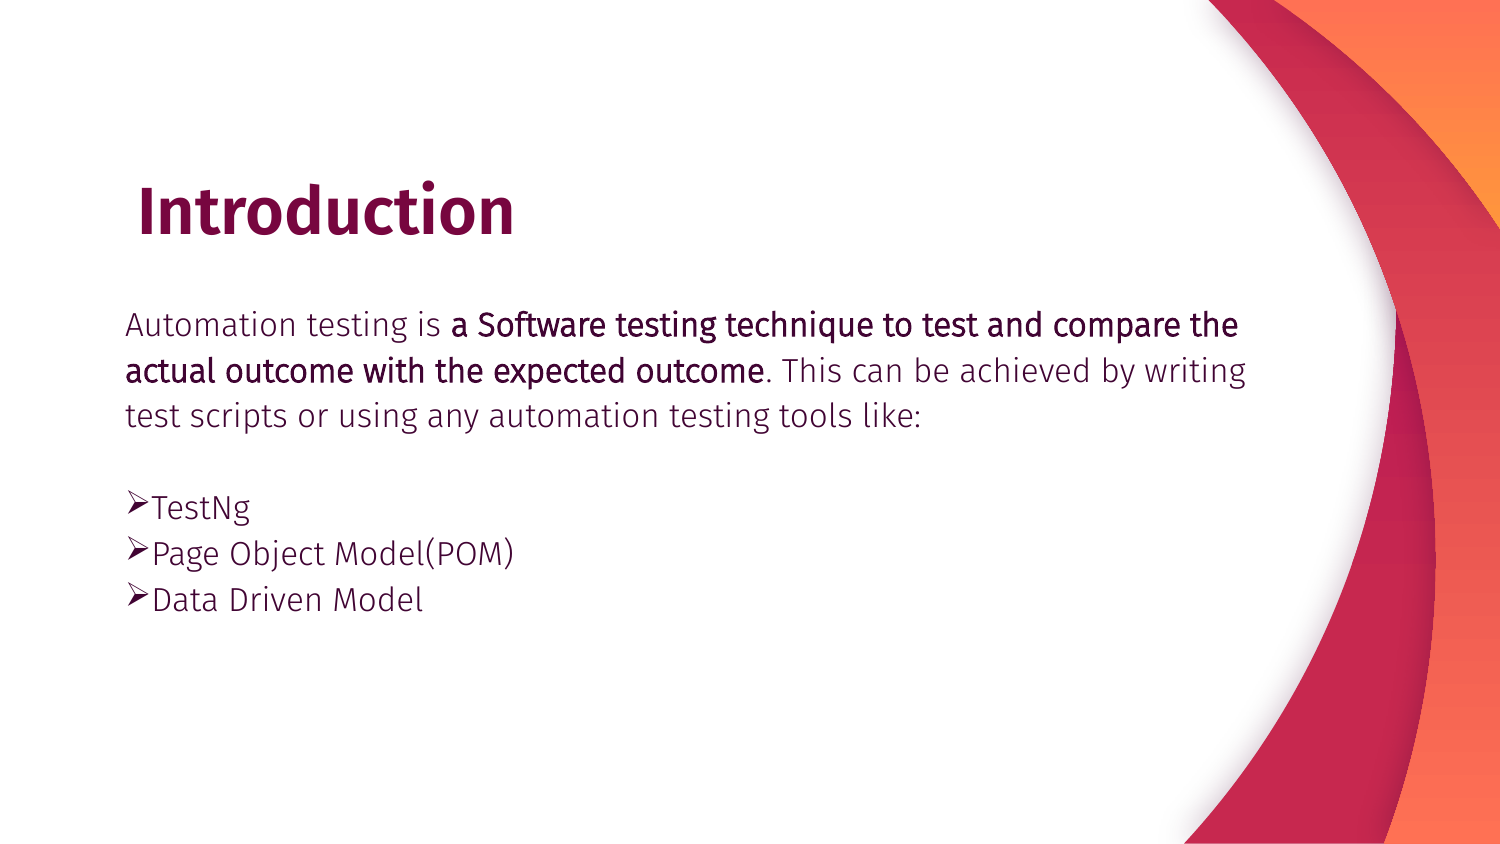

# Introduction
Automation testing is a Software testing technique to test and compare the actual outcome with the expected outcome. This can be achieved by writing test scripts or using any automation testing tools like:

TestNg
Page Object Model(POM)
Data Driven Model

70